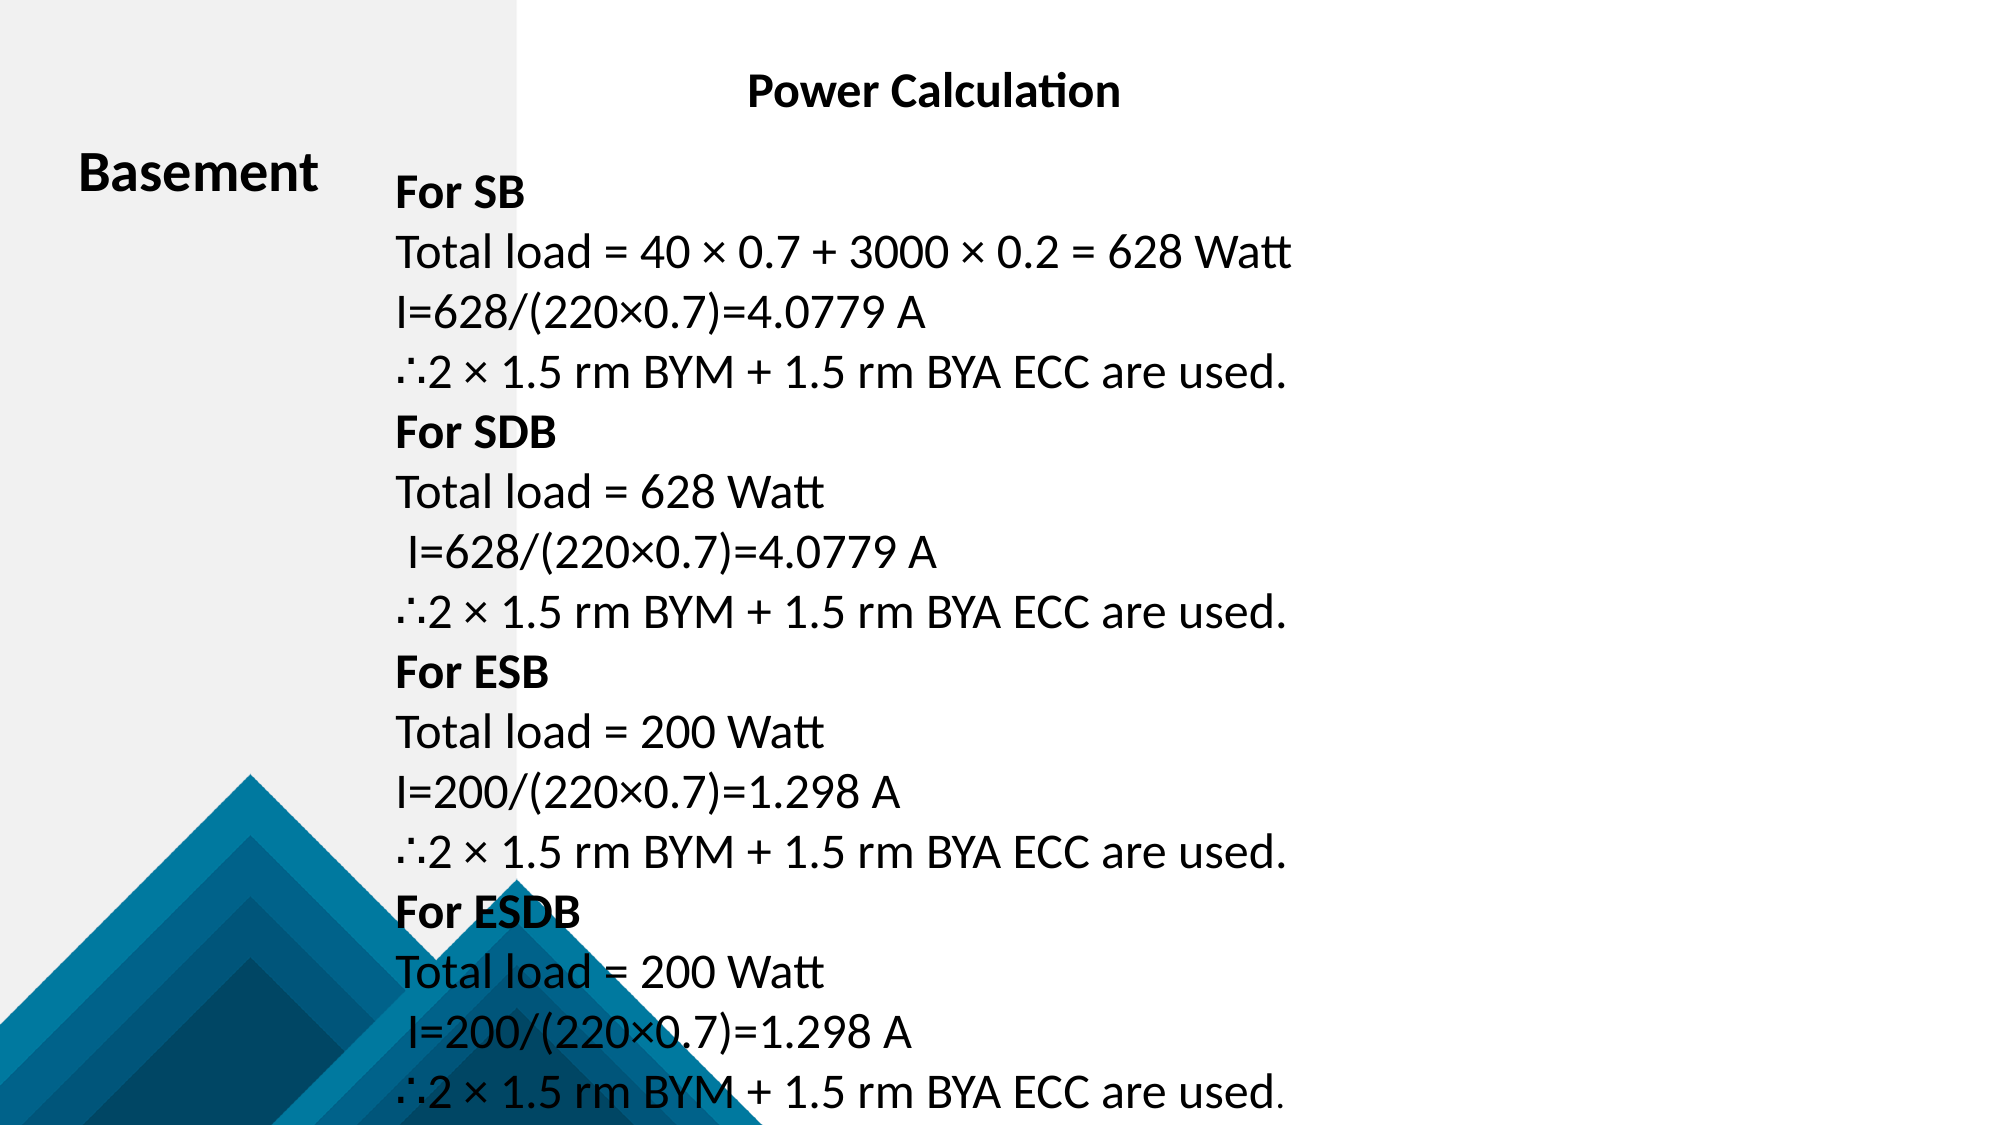

Power Calculation
Basement
For SB
Total load = 40 × 0.7 + 3000 × 0.2 = 628 Watt I=628/(220×0.7)=4.0779 A
∴2 × 1.5 rm BYM + 1.5 rm BYA ECC are used.
For SDB
Total load = 628 Watt
 I=628/(220×0.7)=4.0779 A
∴2 × 1.5 rm BYM + 1.5 rm BYA ECC are used.
For ESB
Total load = 200 Watt
I=200/(220×0.7)=1.298 A
∴2 × 1.5 rm BYM + 1.5 rm BYA ECC are used.
For ESDB
Total load = 200 Watt
 I=200/(220×0.7)=1.298 A
∴2 × 1.5 rm BYM + 1.5 rm BYA ECC are used.